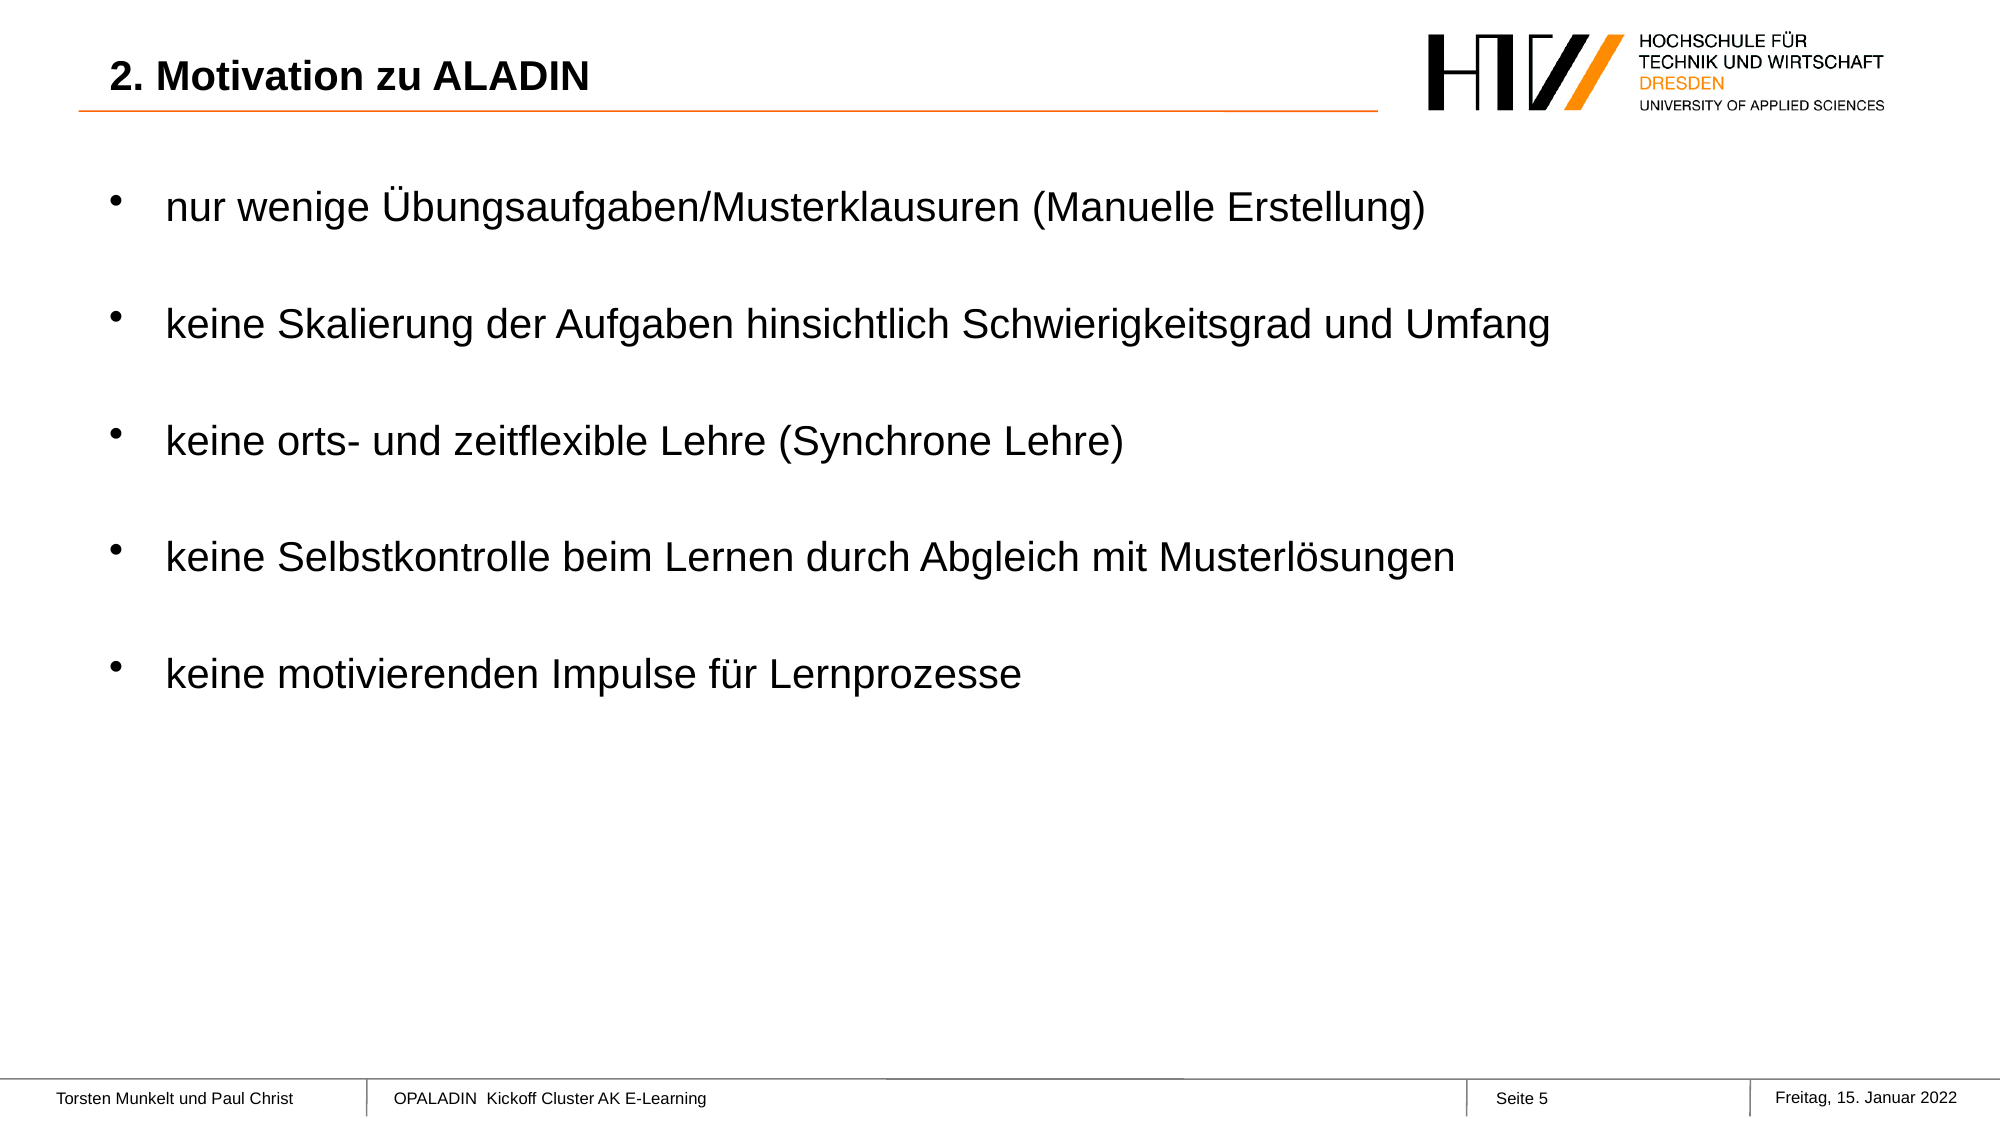

# 2. Motivation zu ALADIN
nur wenige Übungsaufgaben/Musterklausuren (Manuelle Erstellung)

keine Skalierung der Aufgaben hinsichtlich Schwierigkeitsgrad und Umfang

keine orts- und zeitflexible Lehre (Synchrone Lehre)

keine Selbstkontrolle beim Lernen durch Abgleich mit Musterlösungen

keine motivierenden Impulse für Lernprozesse